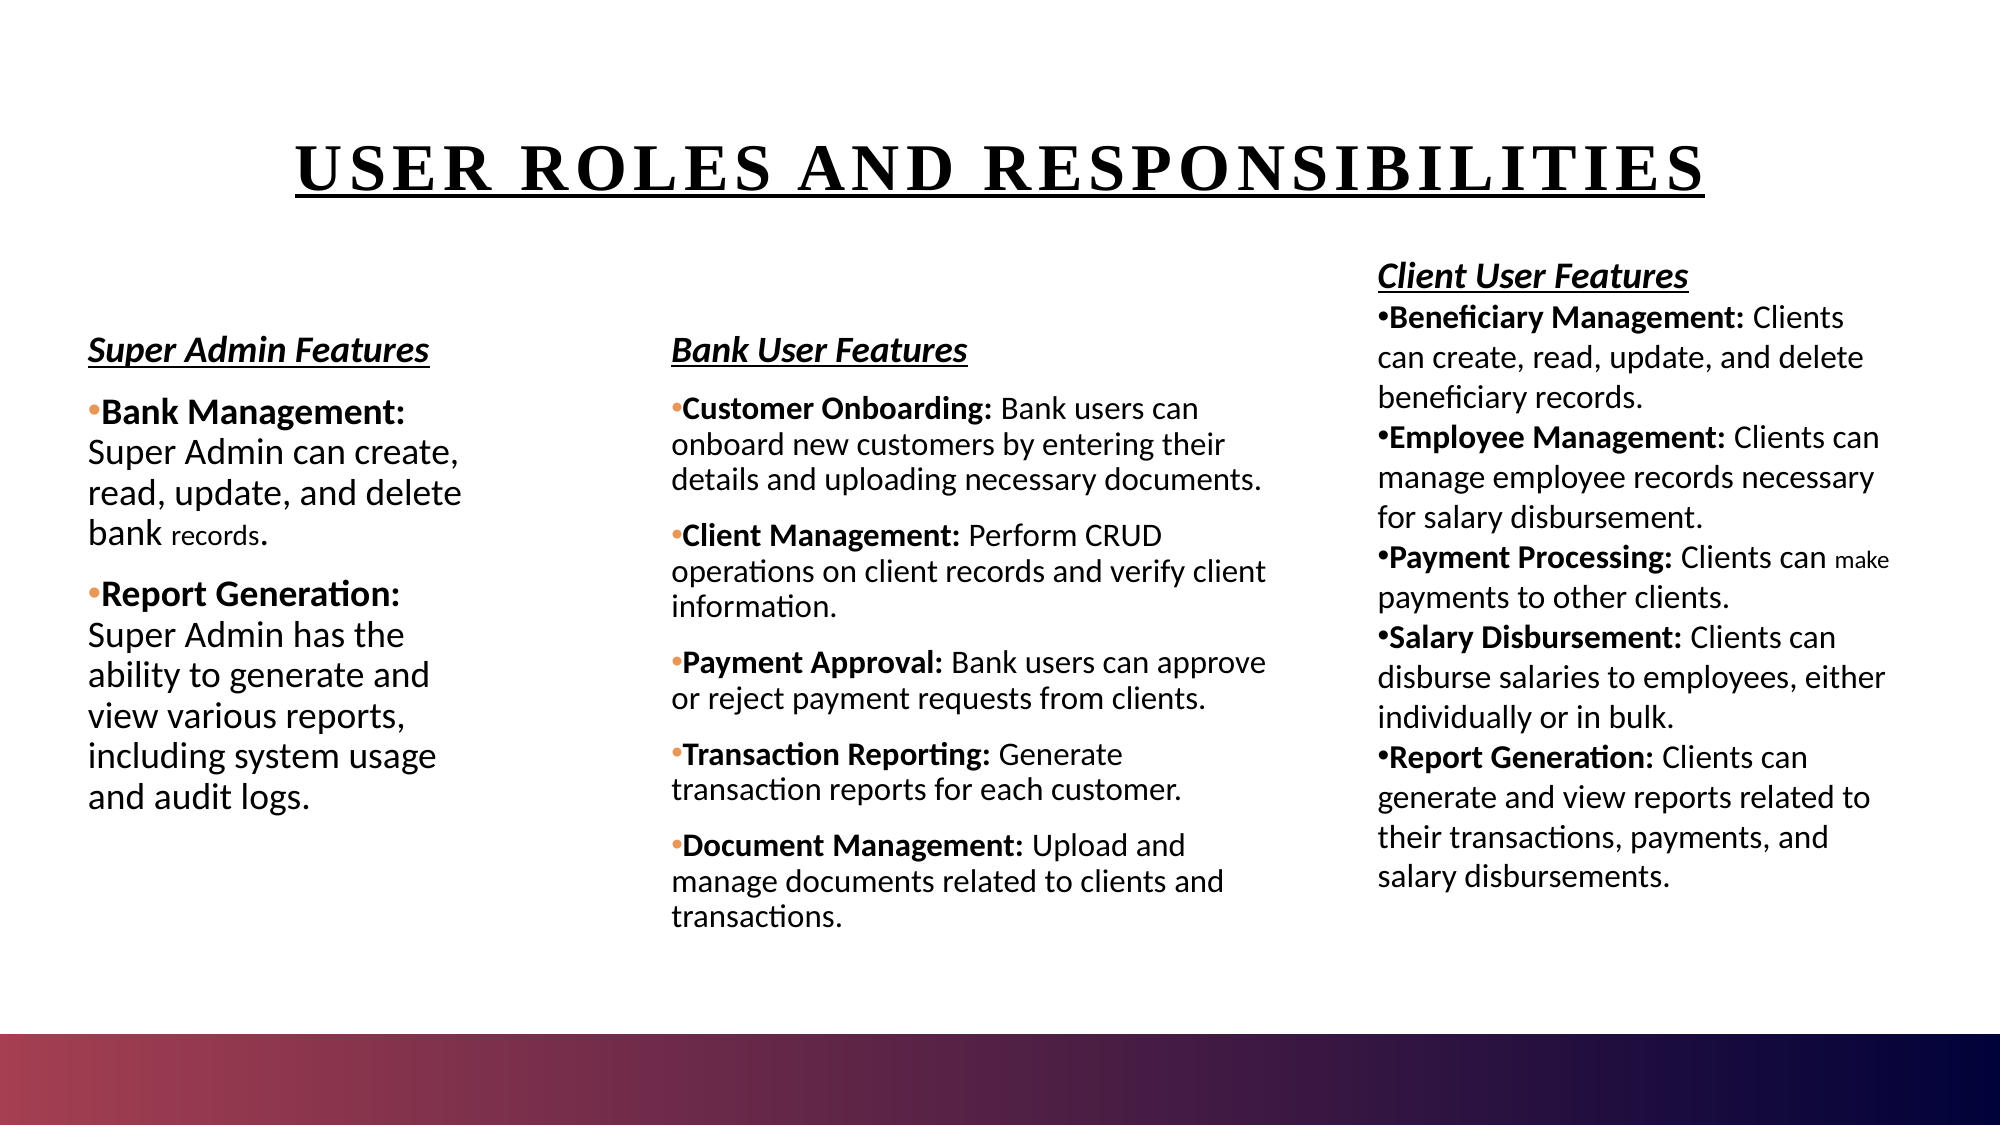

# User roles and responsibilities
Client User Features
Beneficiary Management: Clients can create, read, update, and delete beneficiary records.
Employee Management: Clients can manage employee records necessary for salary disbursement.
Payment Processing: Clients can make payments to other clients.
Salary Disbursement: Clients can disburse salaries to employees, either individually or in bulk.
Report Generation: Clients can generate and view reports related to their transactions, payments, and salary disbursements.
Super Admin Features
Bank Management: Super Admin can create, read, update, and delete bank records.
Report Generation: Super Admin has the ability to generate and view various reports, including system usage and audit logs.
Bank User Features
Customer Onboarding: Bank users can onboard new customers by entering their details and uploading necessary documents.
Client Management: Perform CRUD operations on client records and verify client information.
Payment Approval: Bank users can approve or reject payment requests from clients.
Transaction Reporting: Generate transaction reports for each customer.
Document Management: Upload and manage documents related to clients and transactions.